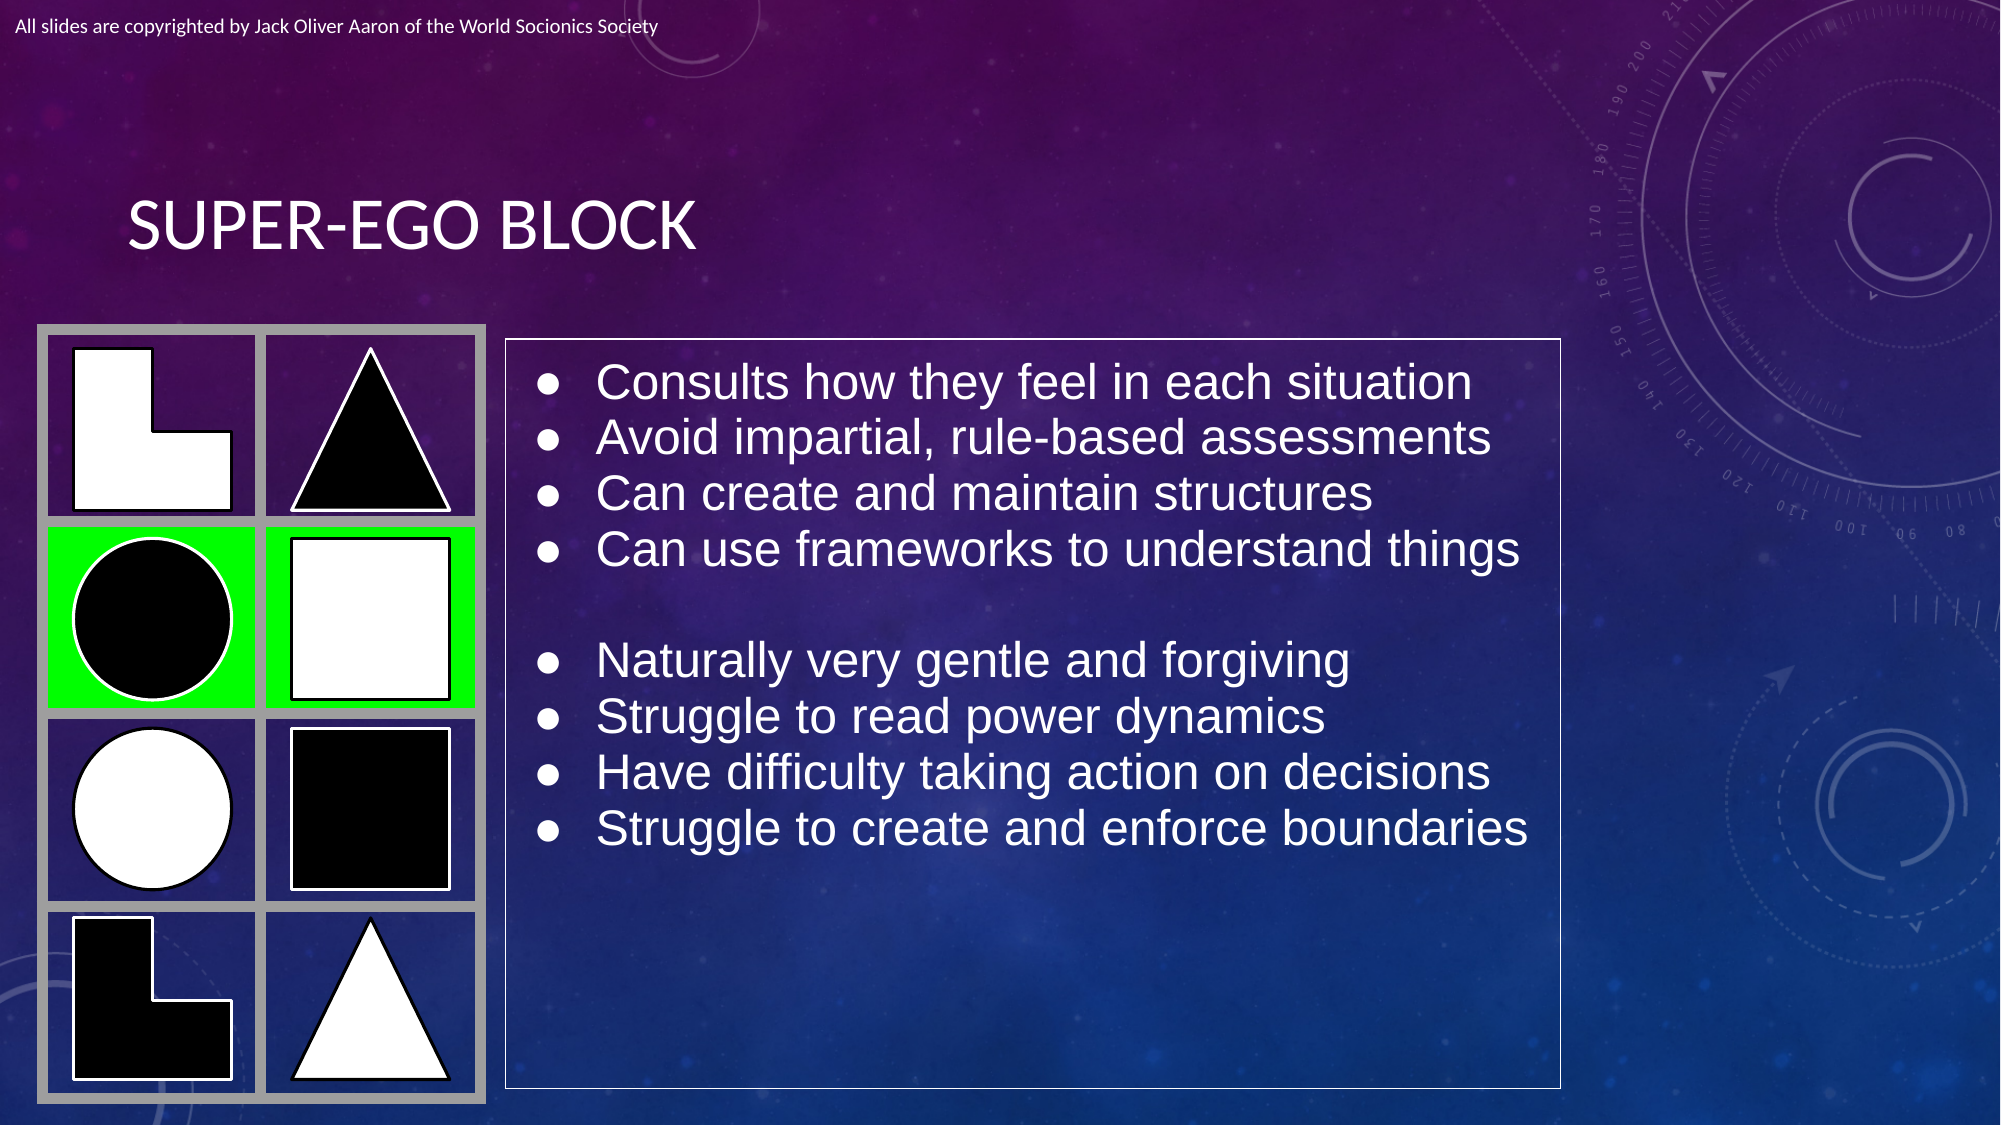

All slides are copyrighted by Jack Oliver Aaron of the World Socionics Society
# SUPER-EGO BLOCK
|  |  |
| --- | --- |
|  |  |
|  |  |
|  |  |
| Consults how they feel in each situation Avoid impartial, rule-based assessments Can create and maintain structures Can use frameworks to understand things Naturally very gentle and forgiving Struggle to read power dynamics Have difficulty taking action on decisions Struggle to create and enforce boundaries |
| --- |